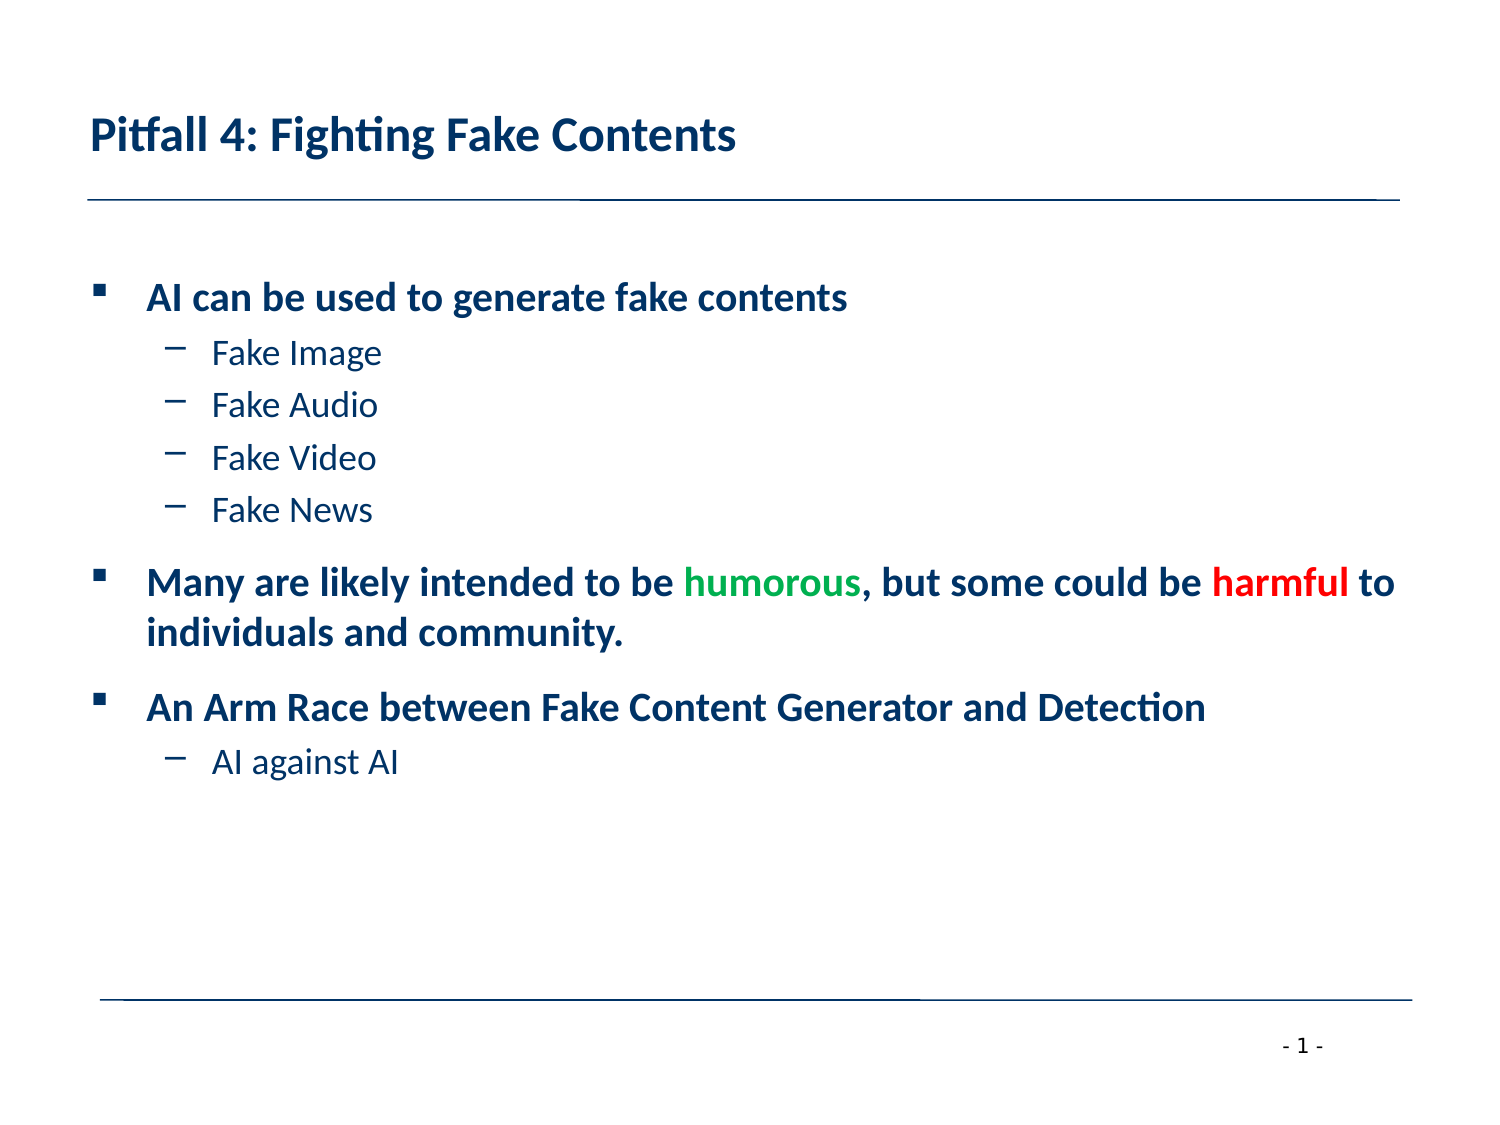

# Pitfall 4: Fighting Fake Contents
AI can be used to generate fake contents
Fake Image
Fake Audio
Fake Video
Fake News
Many are likely intended to be humorous, but some could be harmful to individuals and community.
An Arm Race between Fake Content Generator and Detection
AI against AI